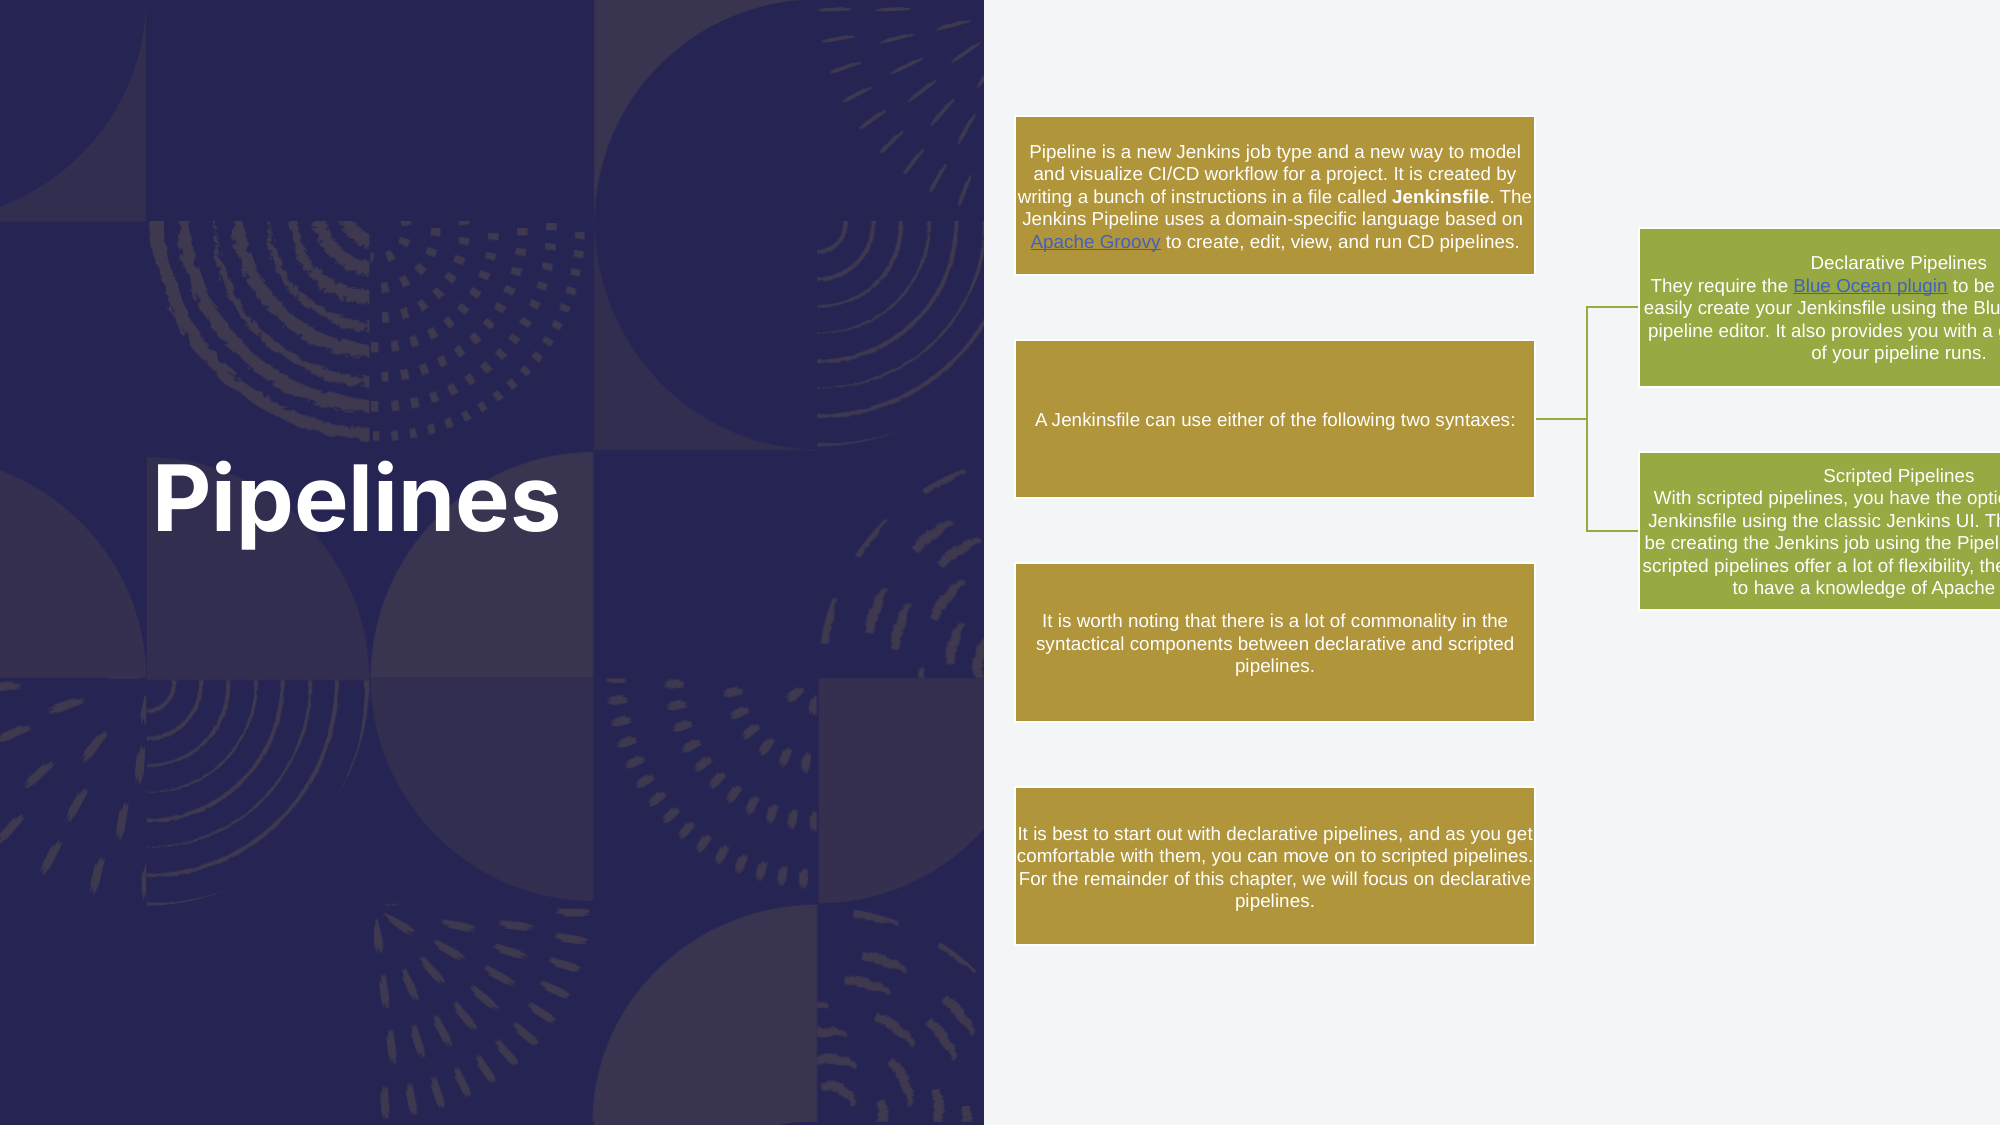

Pipeline is a new Jenkins job type and a new way to model and visualize CI/CD workflow for a project. It is created by writing a bunch of instructions in a file called Jenkinsfile. The Jenkins Pipeline uses a domain-specific language based on Apache Groovy to create, edit, view, and run CD pipelines.
A Jenkinsfile can use either of the following two syntaxes:
Declarative Pipelines
They require the Blue Ocean plugin to be installed. You can easily create your Jenkinsfile using the Blue Ocean graphical pipeline editor. It also provides you with a great visualization of your pipeline runs.
Scripted Pipelines
With scripted pipelines, you have the option of creating the Jenkinsfile using the classic Jenkins UI. This means you will be creating the Jenkins job using the Pipeline job type. While scripted pipelines offer a lot of flexibility, they also require you to have a knowledge of Apache Groovy.
It is worth noting that there is a lot of commonality in the syntactical components between declarative and scripted pipelines.
It is best to start out with declarative pipelines, and as you get comfortable with them, you can move on to scripted pipelines. For the remainder of this chapter, we will focus on declarative pipelines.
# Pipelines